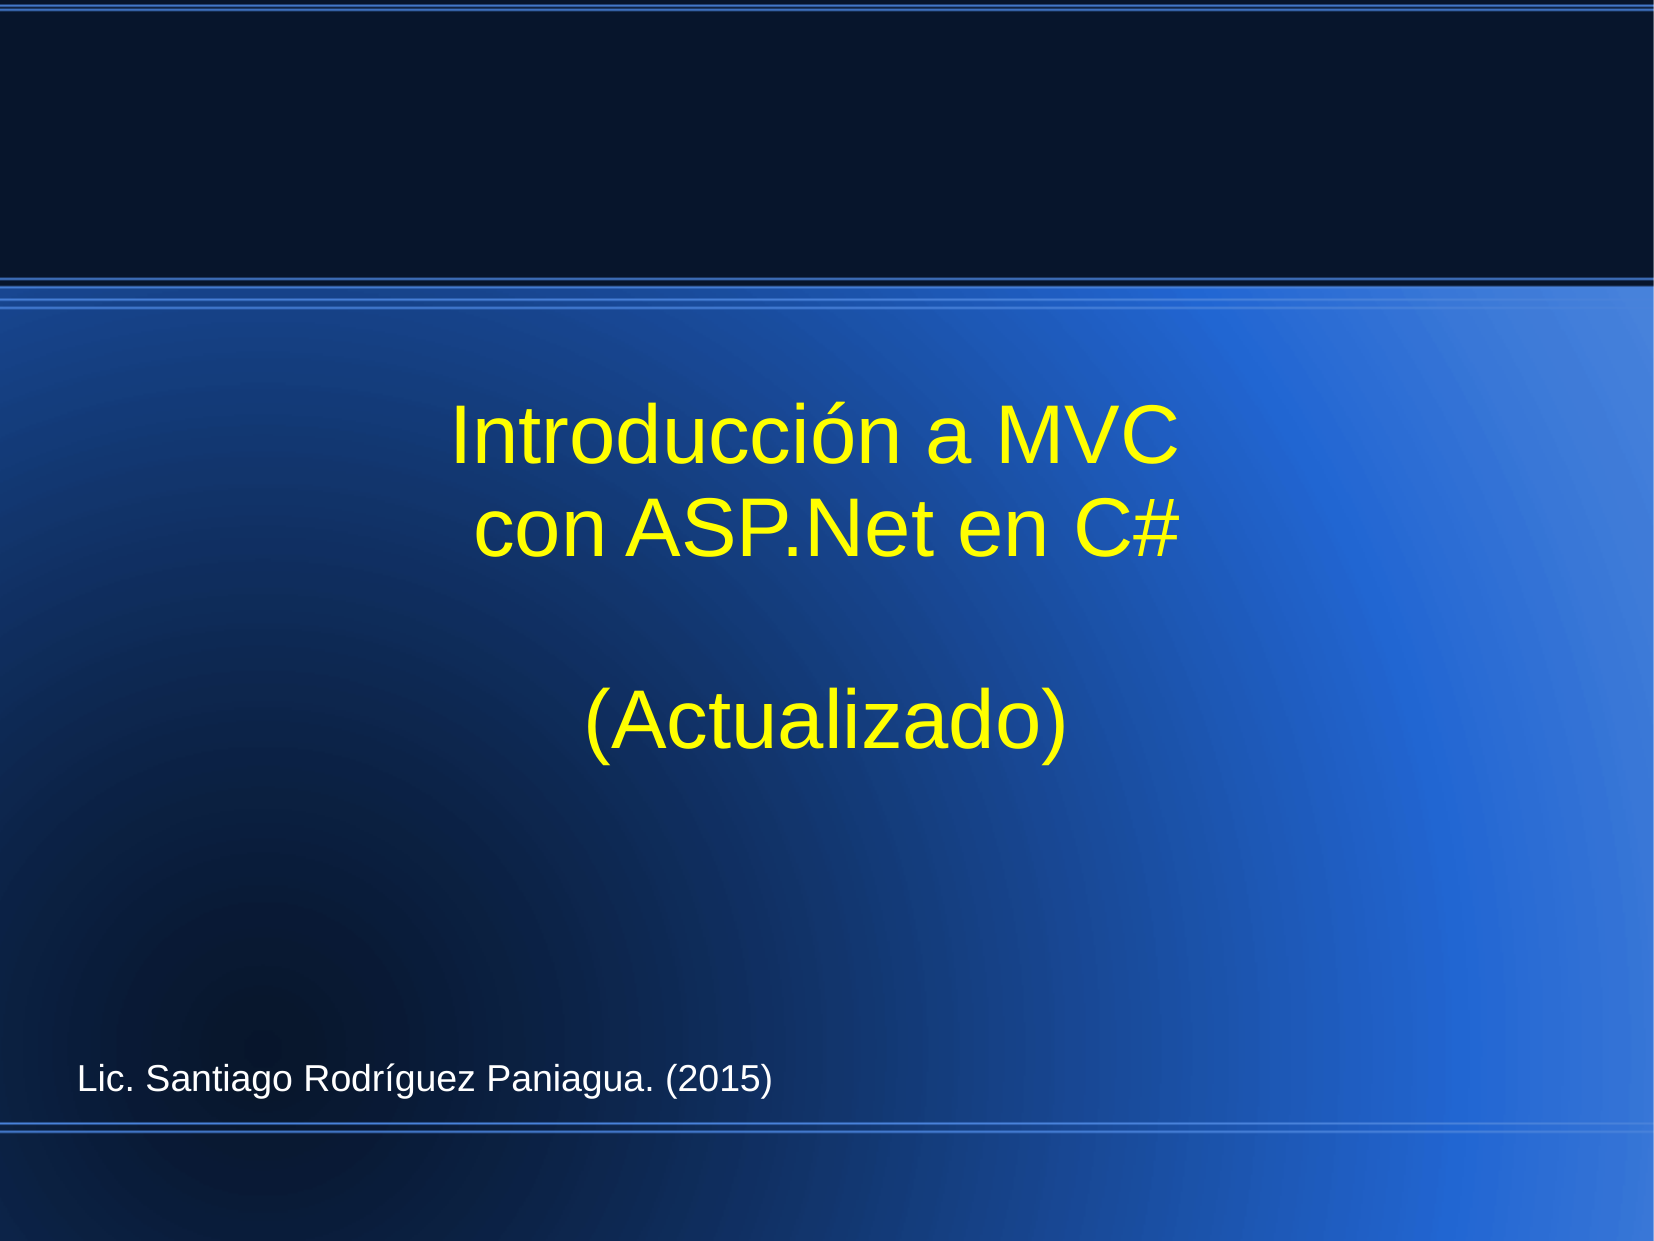

Introducción a MVC
con ASP.Net en C#
(Actualizado)
Lic. Santiago Rodríguez Paniagua. (2015)